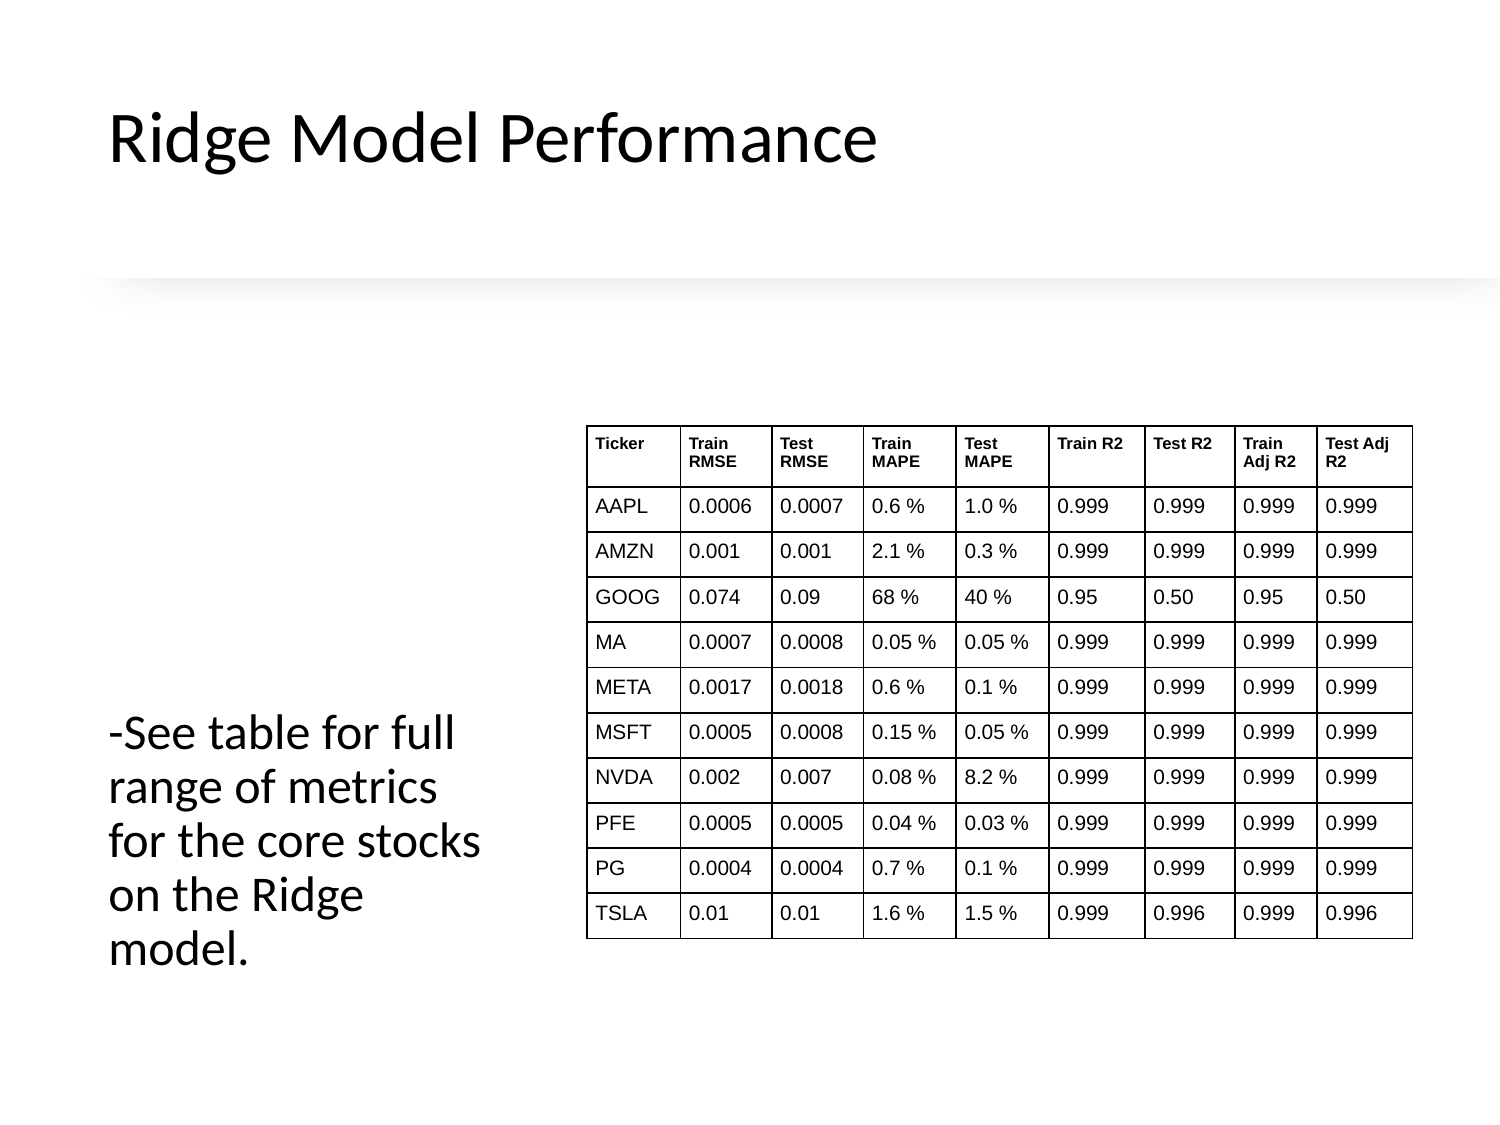

# Ridge Model Performance

| Ticker | Train RMSE | Test RMSE | Train MAPE | Test MAPE | Train R2 | Test R2 | Train Adj R2 | Test Adj R2 |
| --- | --- | --- | --- | --- | --- | --- | --- | --- |
| AAPL | 0.0006 | 0.0007 | 0.6 % | 1.0 % | 0.999 | 0.999 | 0.999 | 0.999 |
| AMZN | 0.001 | 0.001 | 2.1 % | 0.3 % | 0.999 | 0.999 | 0.999 | 0.999 |
| GOOG | 0.074 | 0.09 | 68 % | 40 % | 0.95 | 0.50 | 0.95 | 0.50 |
| MA | 0.0007 | 0.0008 | 0.05 % | 0.05 % | 0.999 | 0.999 | 0.999 | 0.999 |
| META | 0.0017 | 0.0018 | 0.6 % | 0.1 % | 0.999 | 0.999 | 0.999 | 0.999 |
| MSFT | 0.0005 | 0.0008 | 0.15 % | 0.05 % | 0.999 | 0.999 | 0.999 | 0.999 |
| NVDA | 0.002 | 0.007 | 0.08 % | 8.2 % | 0.999 | 0.999 | 0.999 | 0.999 |
| PFE | 0.0005 | 0.0005 | 0.04 % | 0.03 % | 0.999 | 0.999 | 0.999 | 0.999 |
| PG | 0.0004 | 0.0004 | 0.7 % | 0.1 % | 0.999 | 0.999 | 0.999 | 0.999 |
| TSLA | 0.01 | 0.01 | 1.6 % | 1.5 % | 0.999 | 0.996 | 0.999 | 0.996 |
-See table for full range of metrics for the core stocks on the Ridge model.